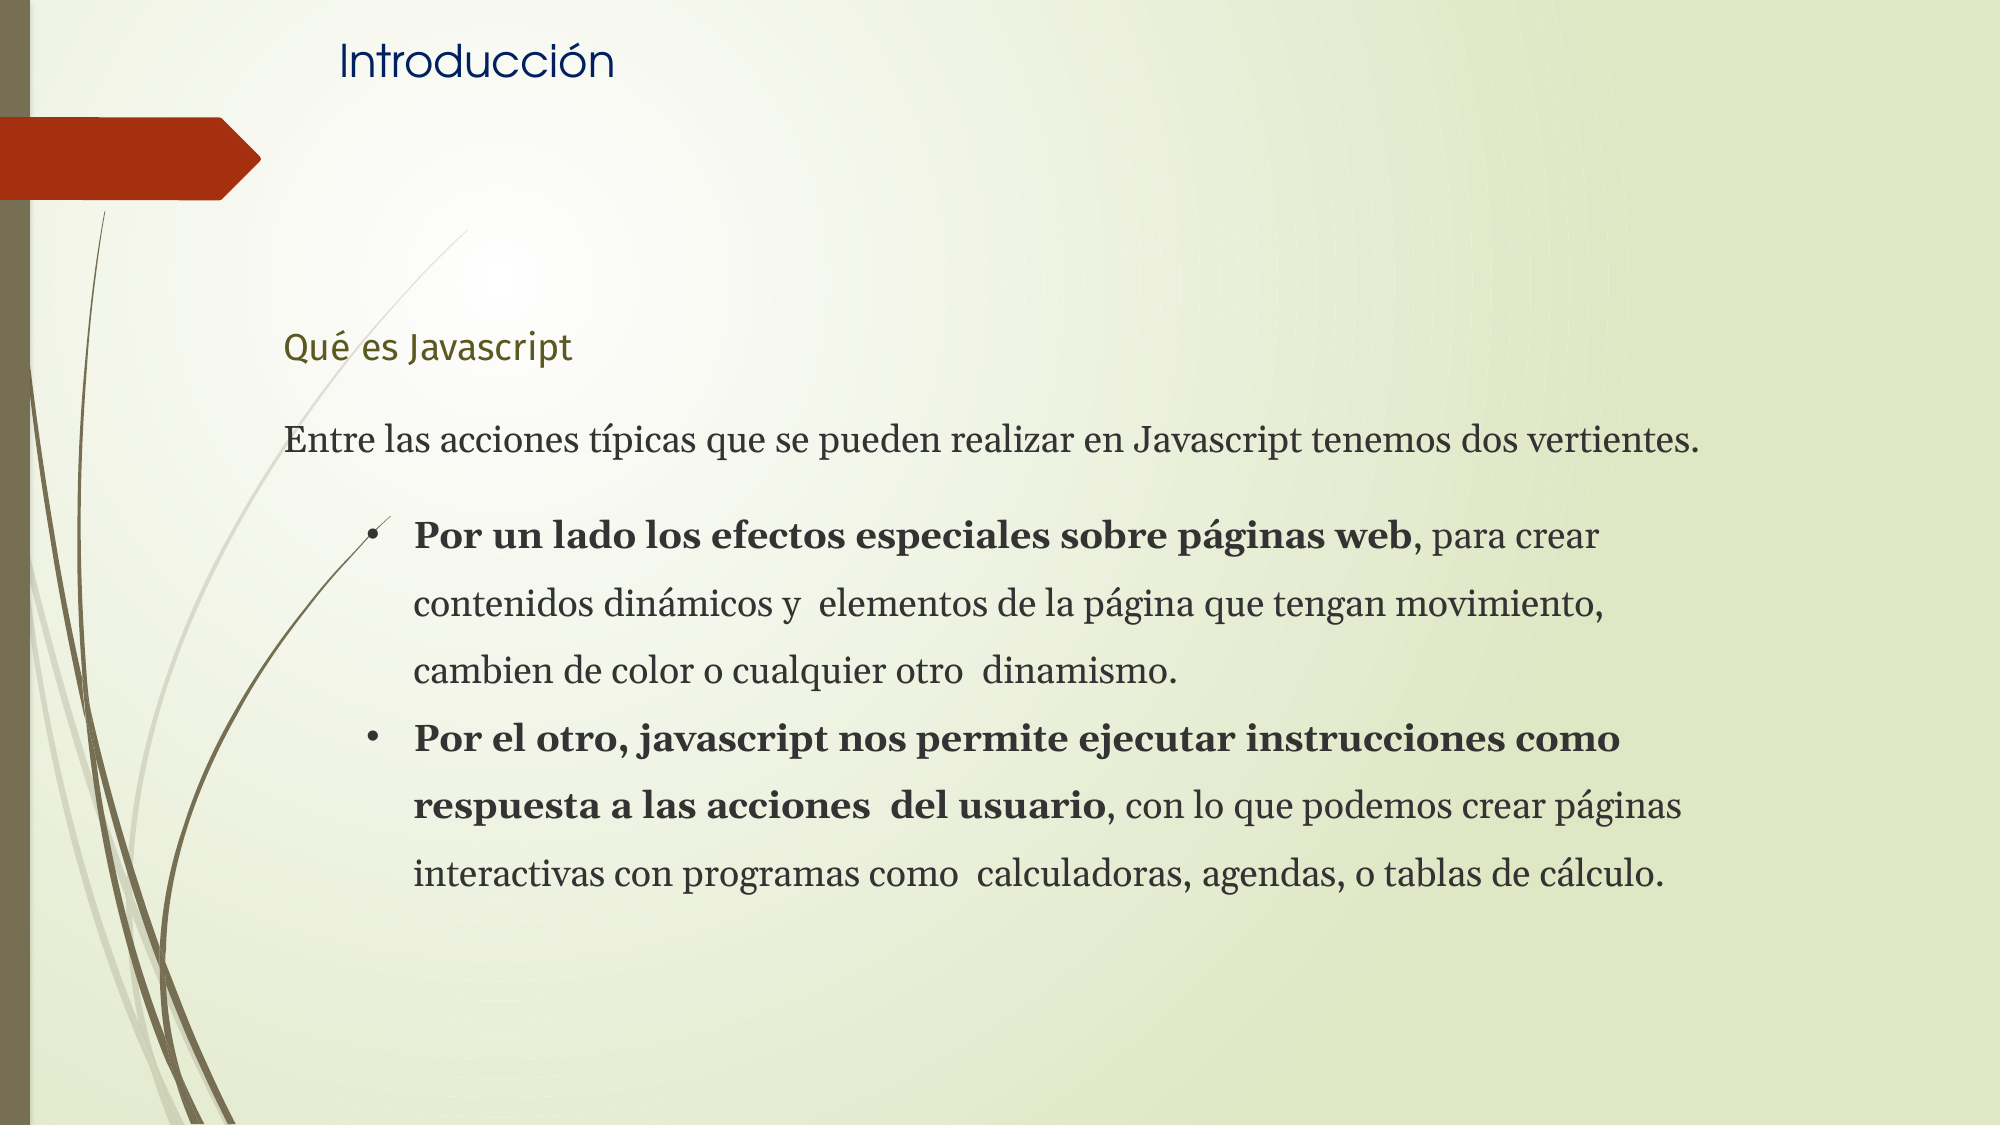

# Introducción
Qué es Javascript
Entre las acciones típicas que se pueden realizar en Javascript tenemos dos vertientes.
Por un lado los efectos especiales sobre páginas web, para crear contenidos dinámicos y  elementos de la página que tengan movimiento, cambien de color o cualquier otro  dinamismo.
Por el otro, javascript nos permite ejecutar instrucciones como respuesta a las acciones  del usuario, con lo que podemos crear páginas interactivas con programas como  calculadoras, agendas, o tablas de cálculo.